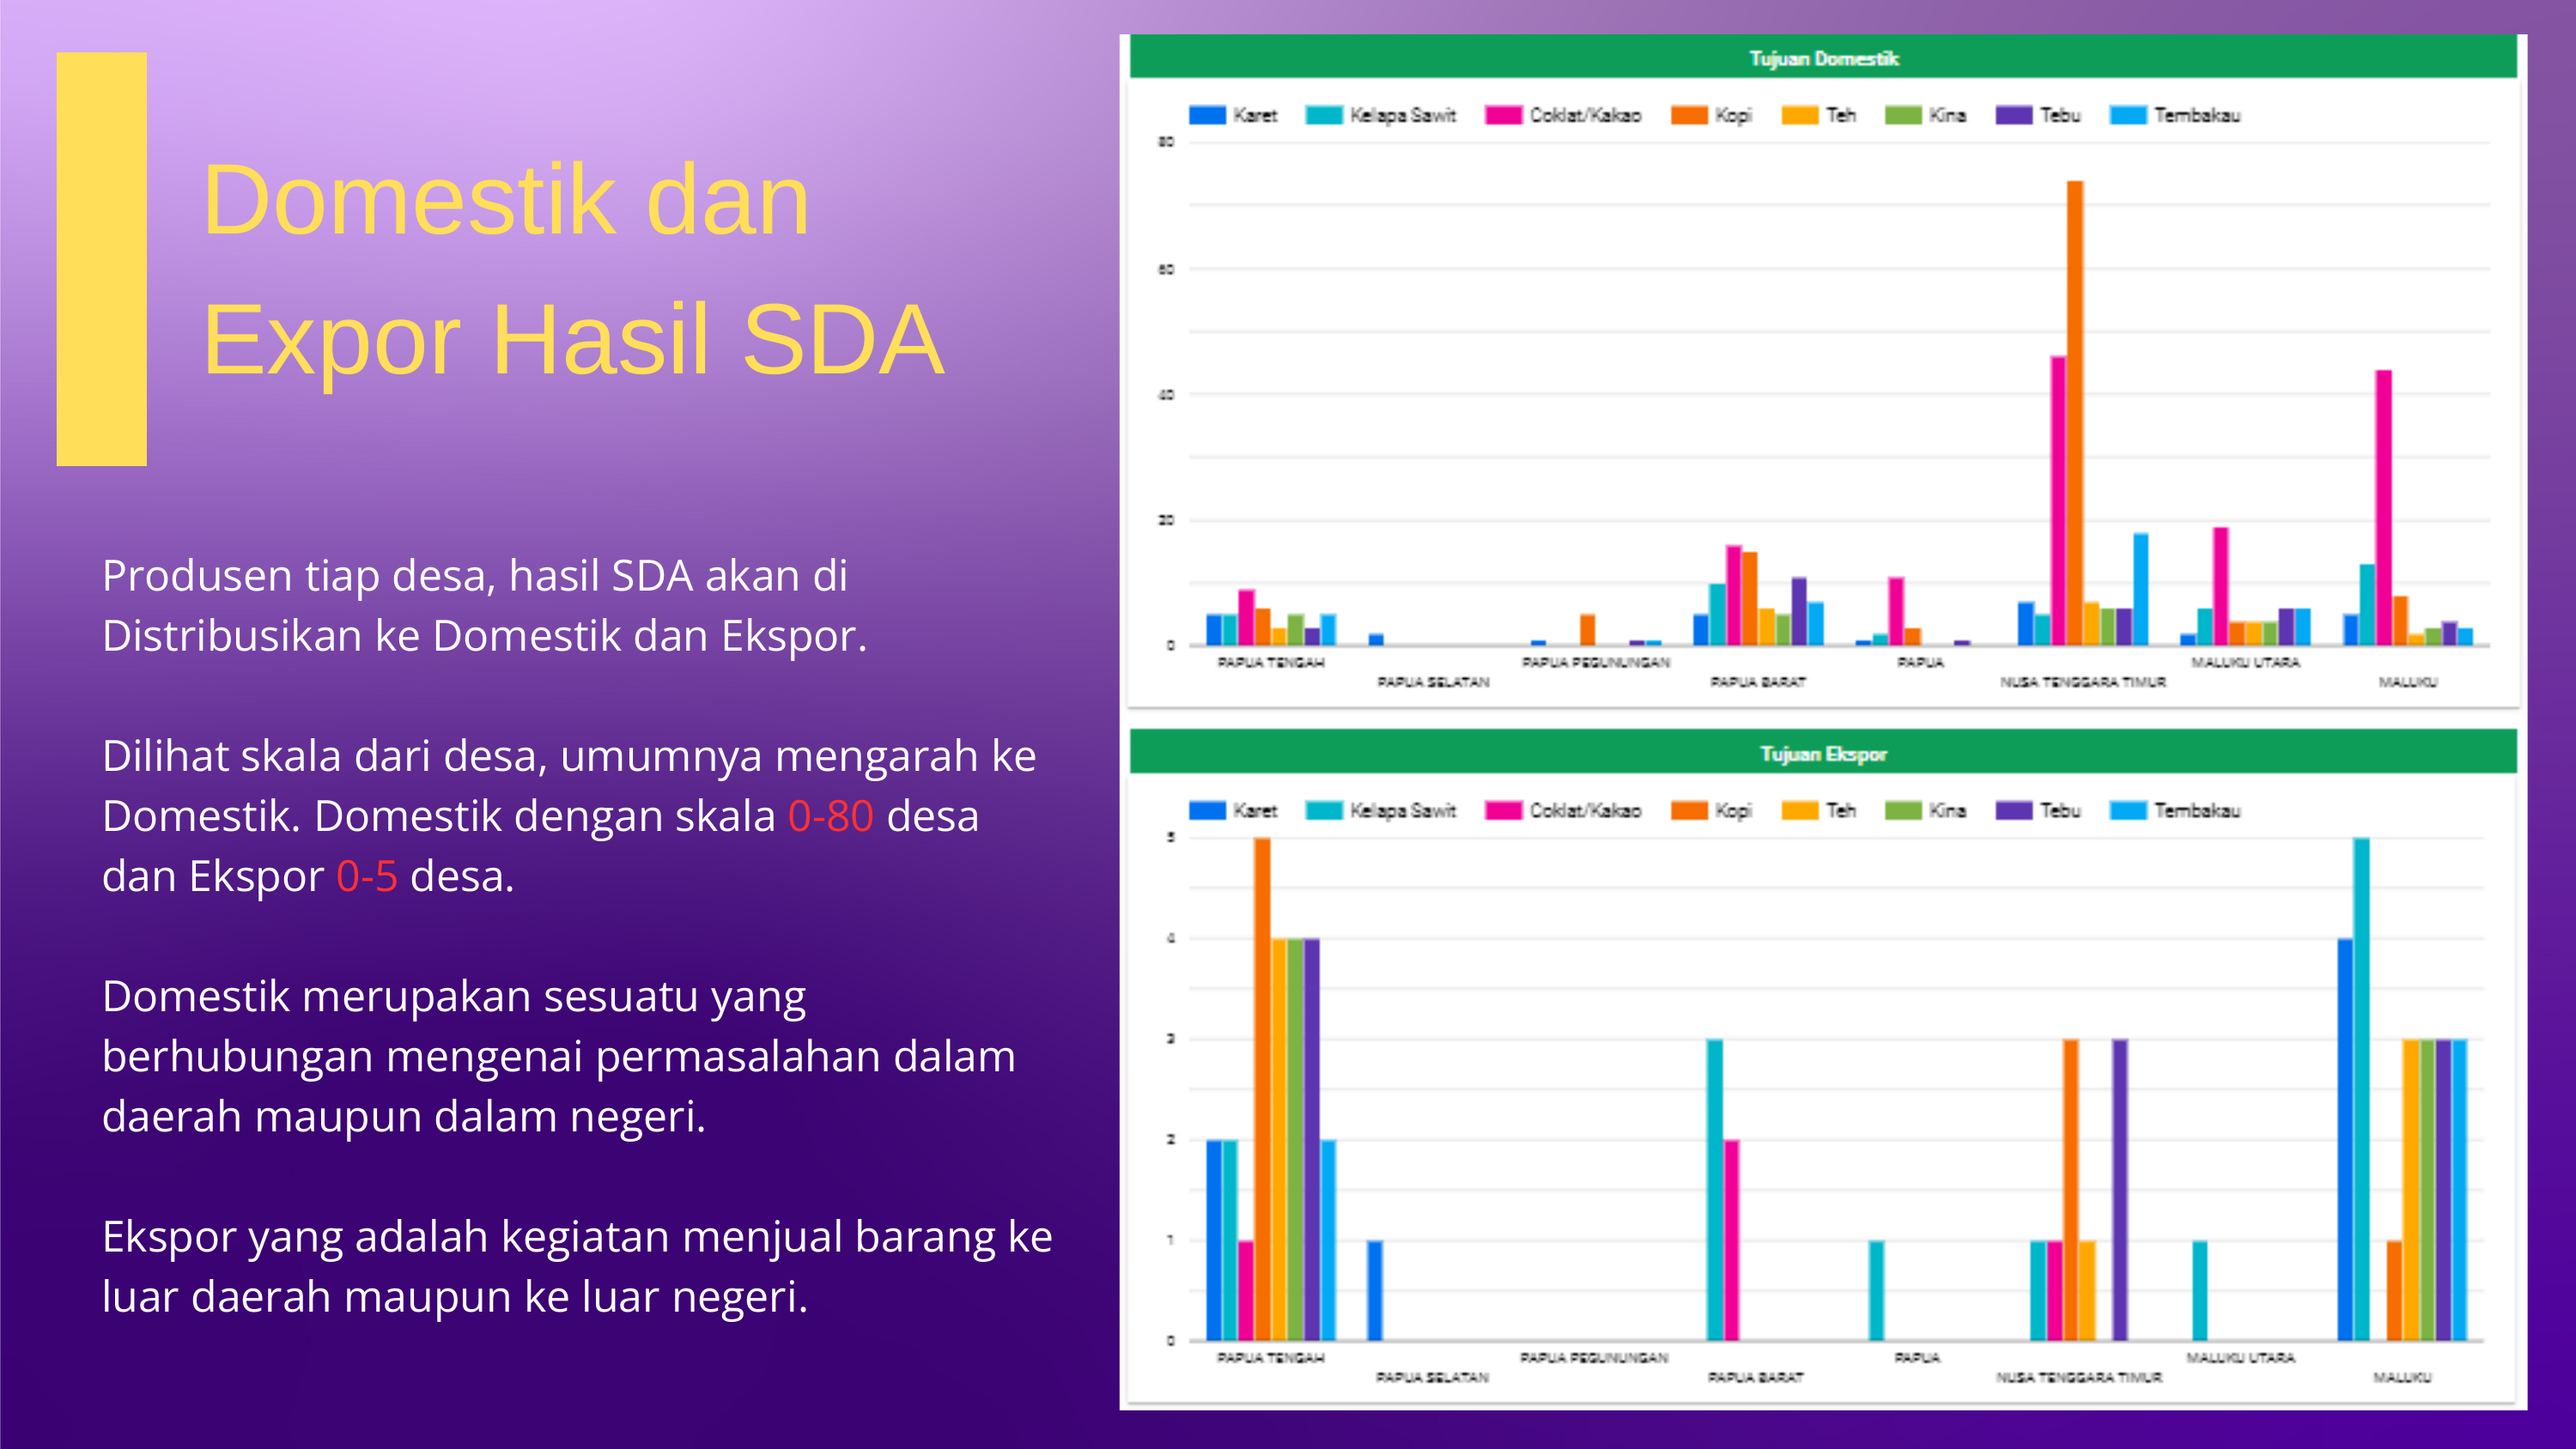

Domestik dan
Expor Hasil SDA
Produsen tiap desa, hasil SDA akan di Distribusikan ke Domestik dan Ekspor.

Dilihat skala dari desa, umumnya mengarah ke Domestik. Domestik dengan skala 0-80 desa dan Ekspor 0-5 desa.

Domestik merupakan sesuatu yang berhubungan mengenai permasalahan dalam daerah maupun dalam negeri.

Ekspor yang adalah kegiatan menjual barang ke luar daerah maupun ke luar negeri.